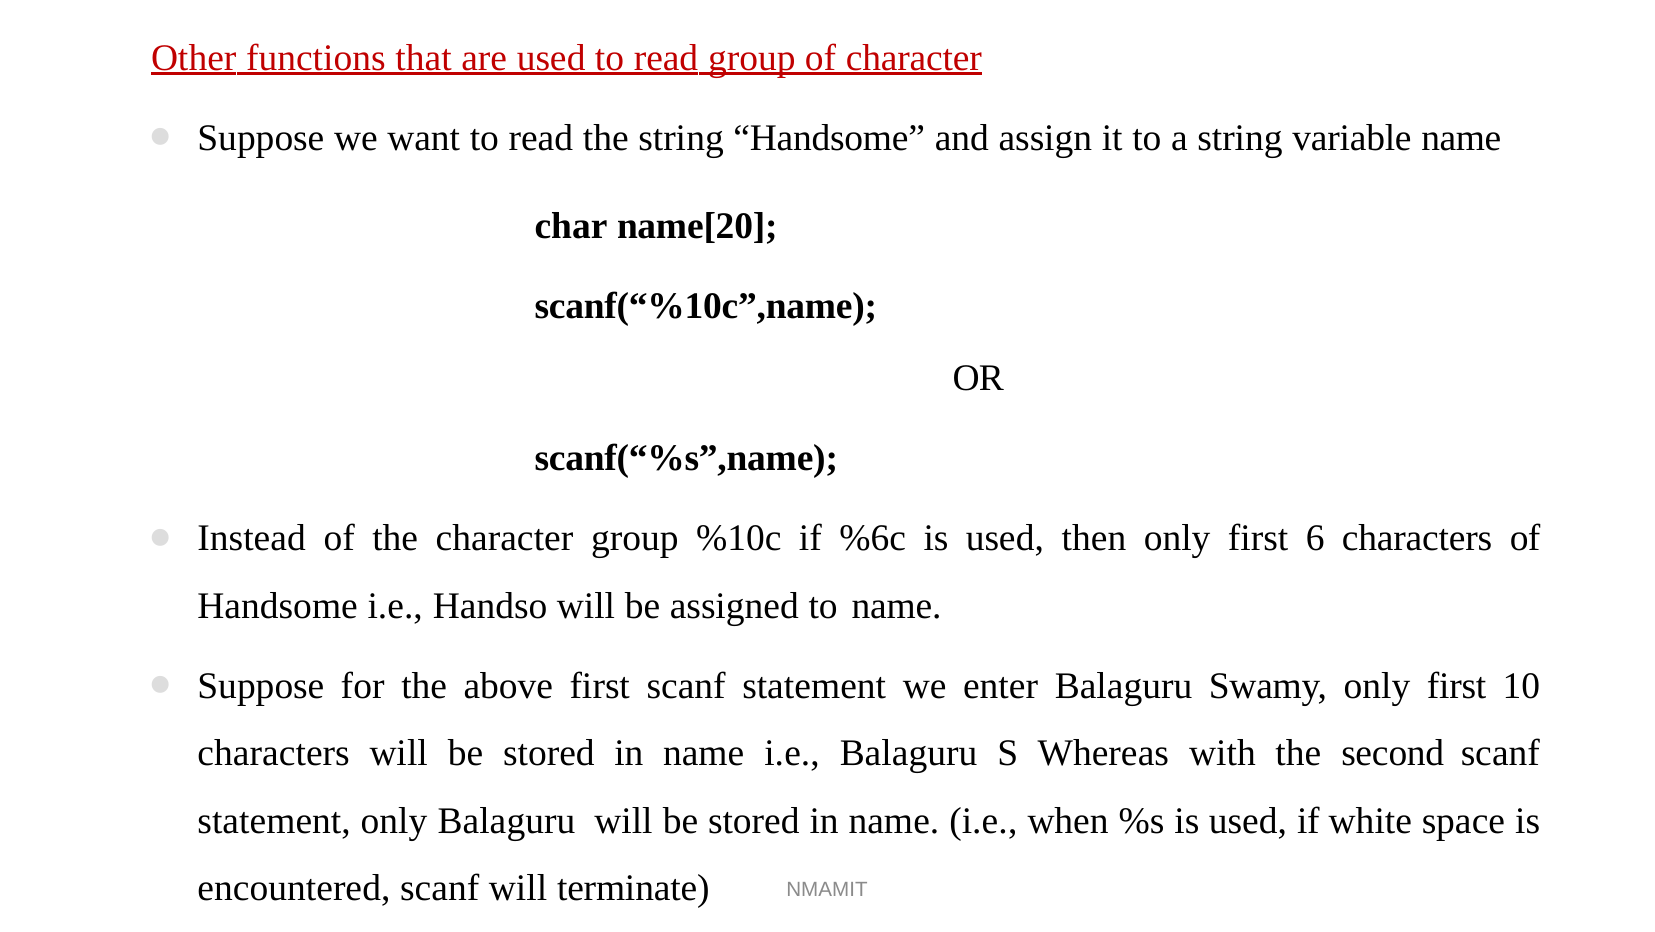

Other functions that are used to read group of character
Suppose we want to read the string “Handsome” and assign it to a string variable name
char name[20]; scanf(“%10c”,name);
OR
scanf(“%s”,name);
Instead of the character group %10c if %6c is used, then only first 6 characters of Handsome i.e., Handso will be assigned to name.
Suppose for the above first scanf statement we enter Balaguru Swamy, only first 10 characters will be stored in name i.e., Balaguru S Whereas with the second scanf statement, only Balaguru will be stored in name. (i.e., when %s is used, if white space is encountered, scanf will terminate)
NMAMIT